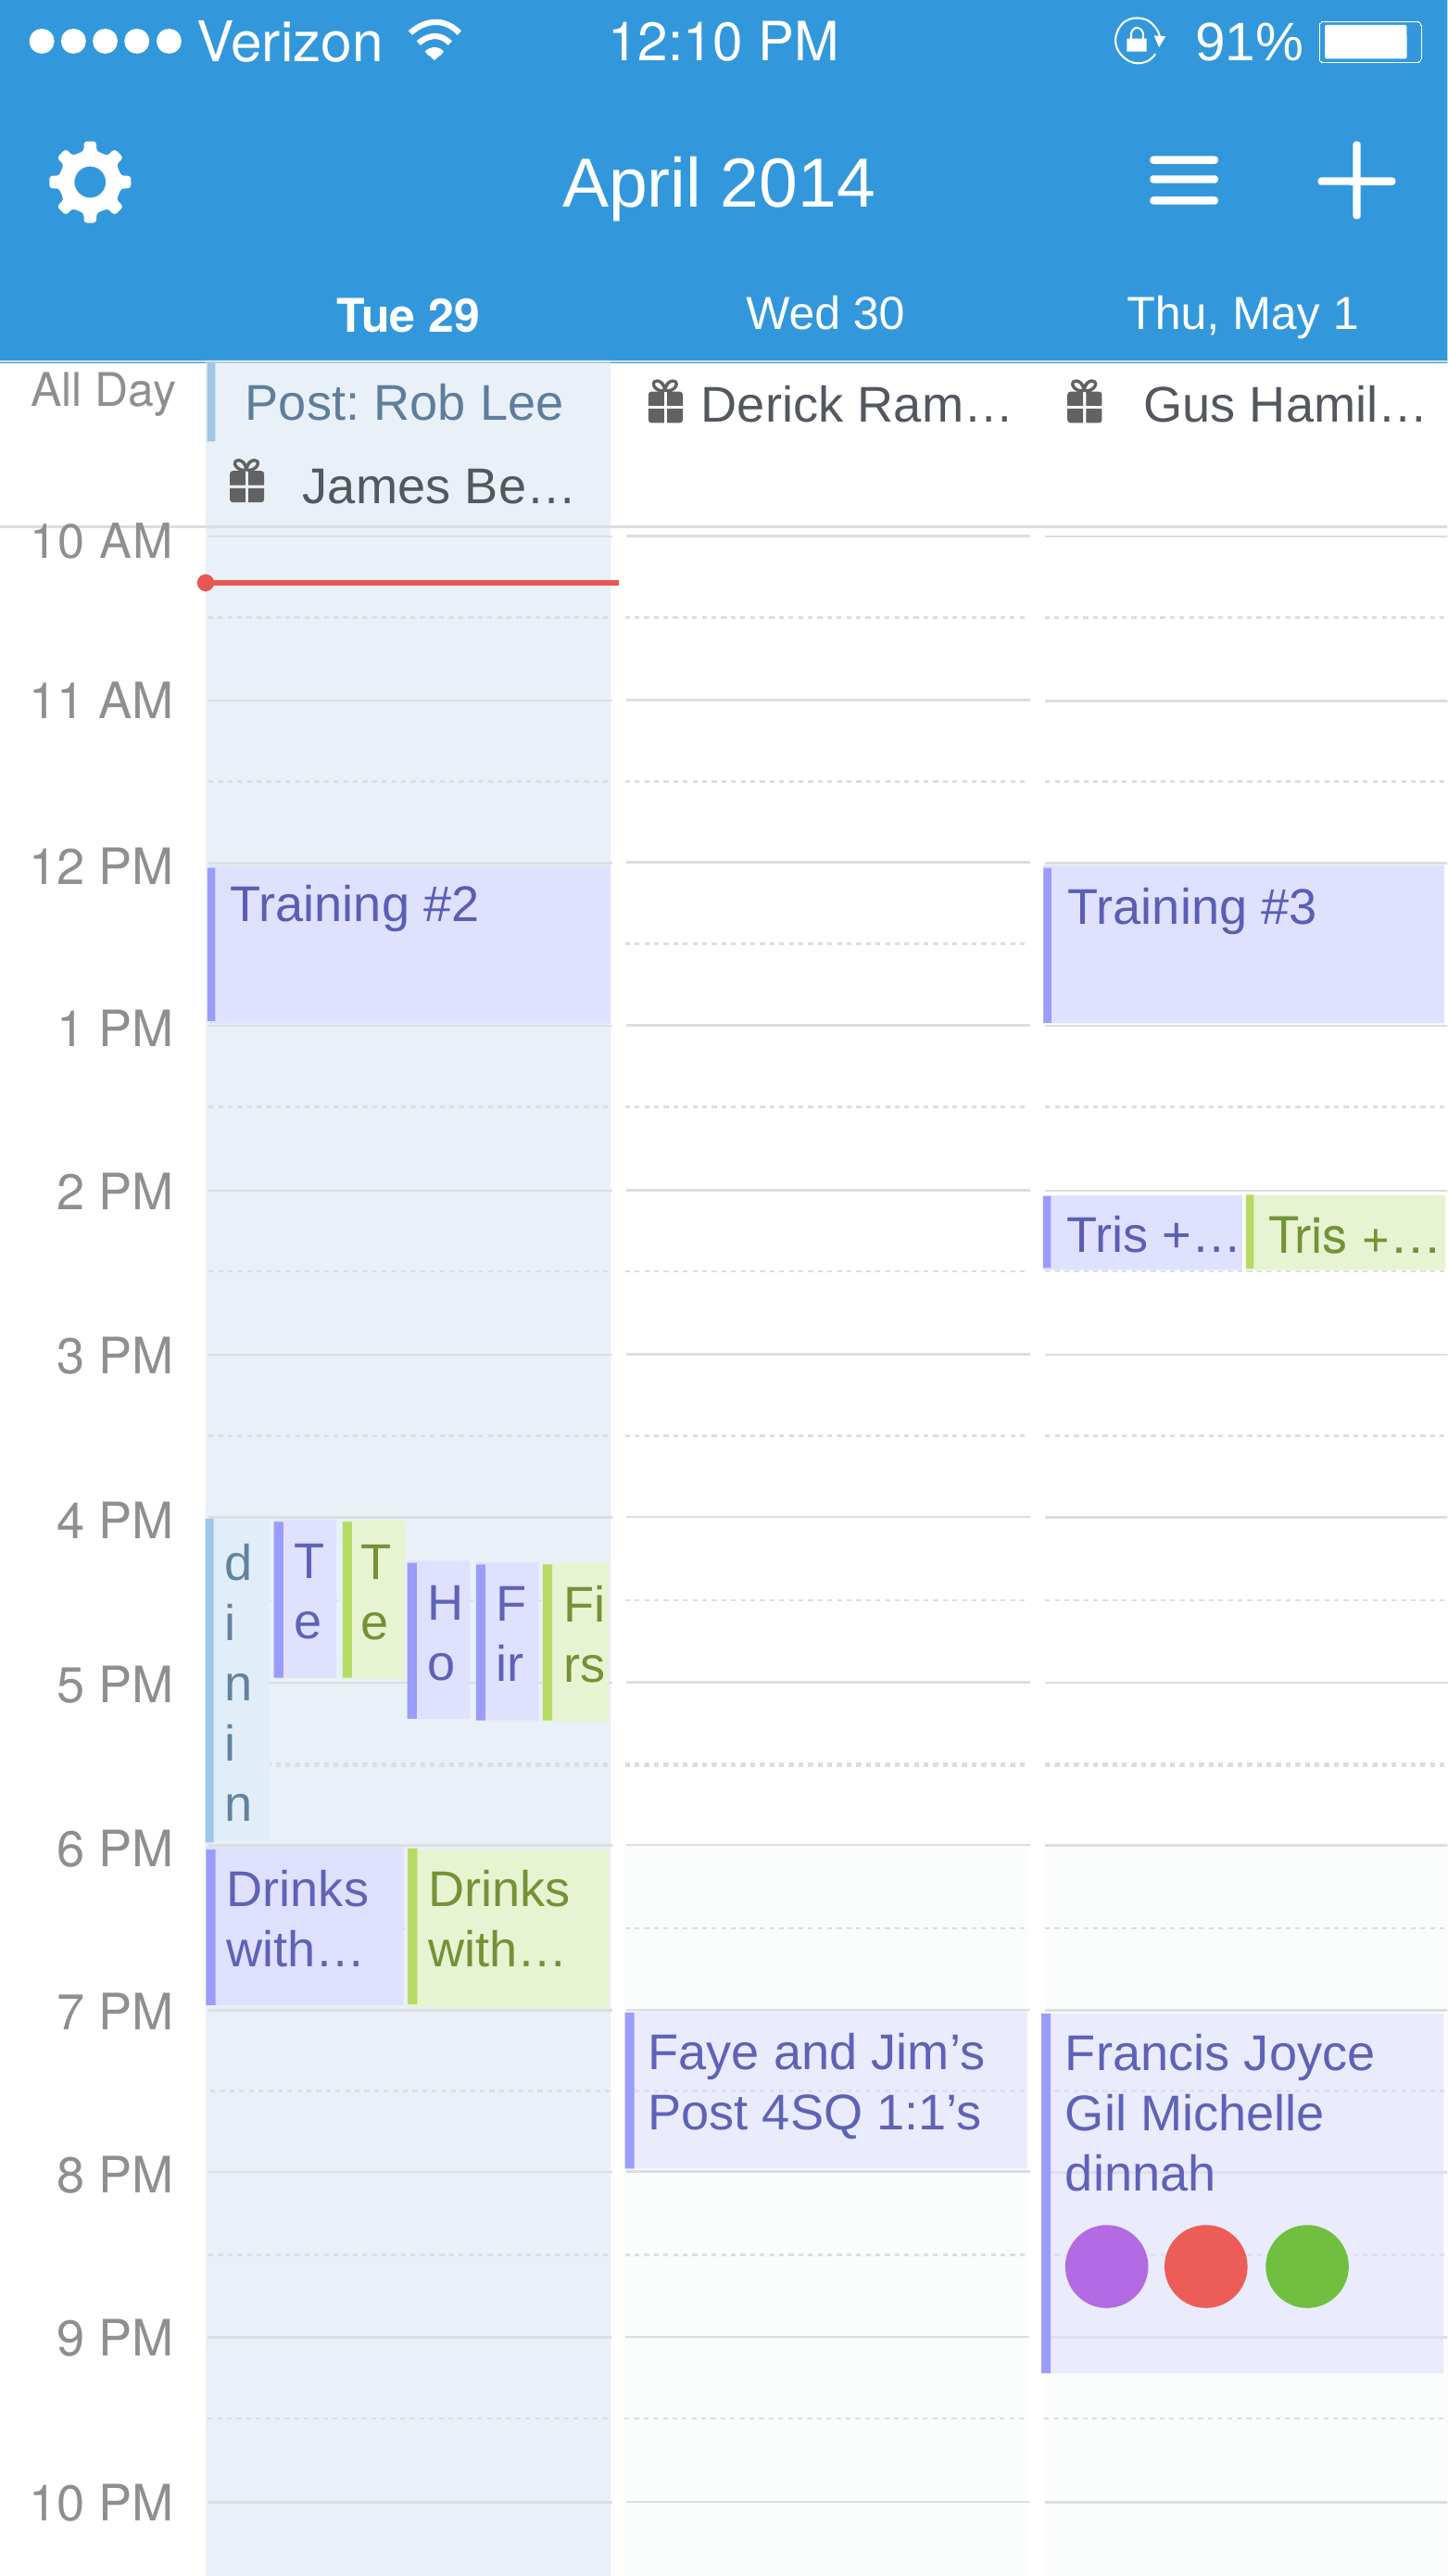

Verizon
12:10 PM
91%

April 2014

Wed 30
Thu, May 1
Tue 29
All Day

Post: Rob Lee
Derick Ram…
Gus Hamil…

James Be…

10 AM

11 AM

12 PM

Training #2

Training #3

1 PM

2 PM

Tris +…
Tris +…

3 PM

4 PM

dinin

Te

Te

Ho

Fir

Firs

5 PM

6 PM

Drinks with…
Drinks with…

7 PM

Faye and Jim’s Post 4SQ 1:1’s
Francis Joyce Gil Michelle dinnah

8 PM

9 PM

10 PM